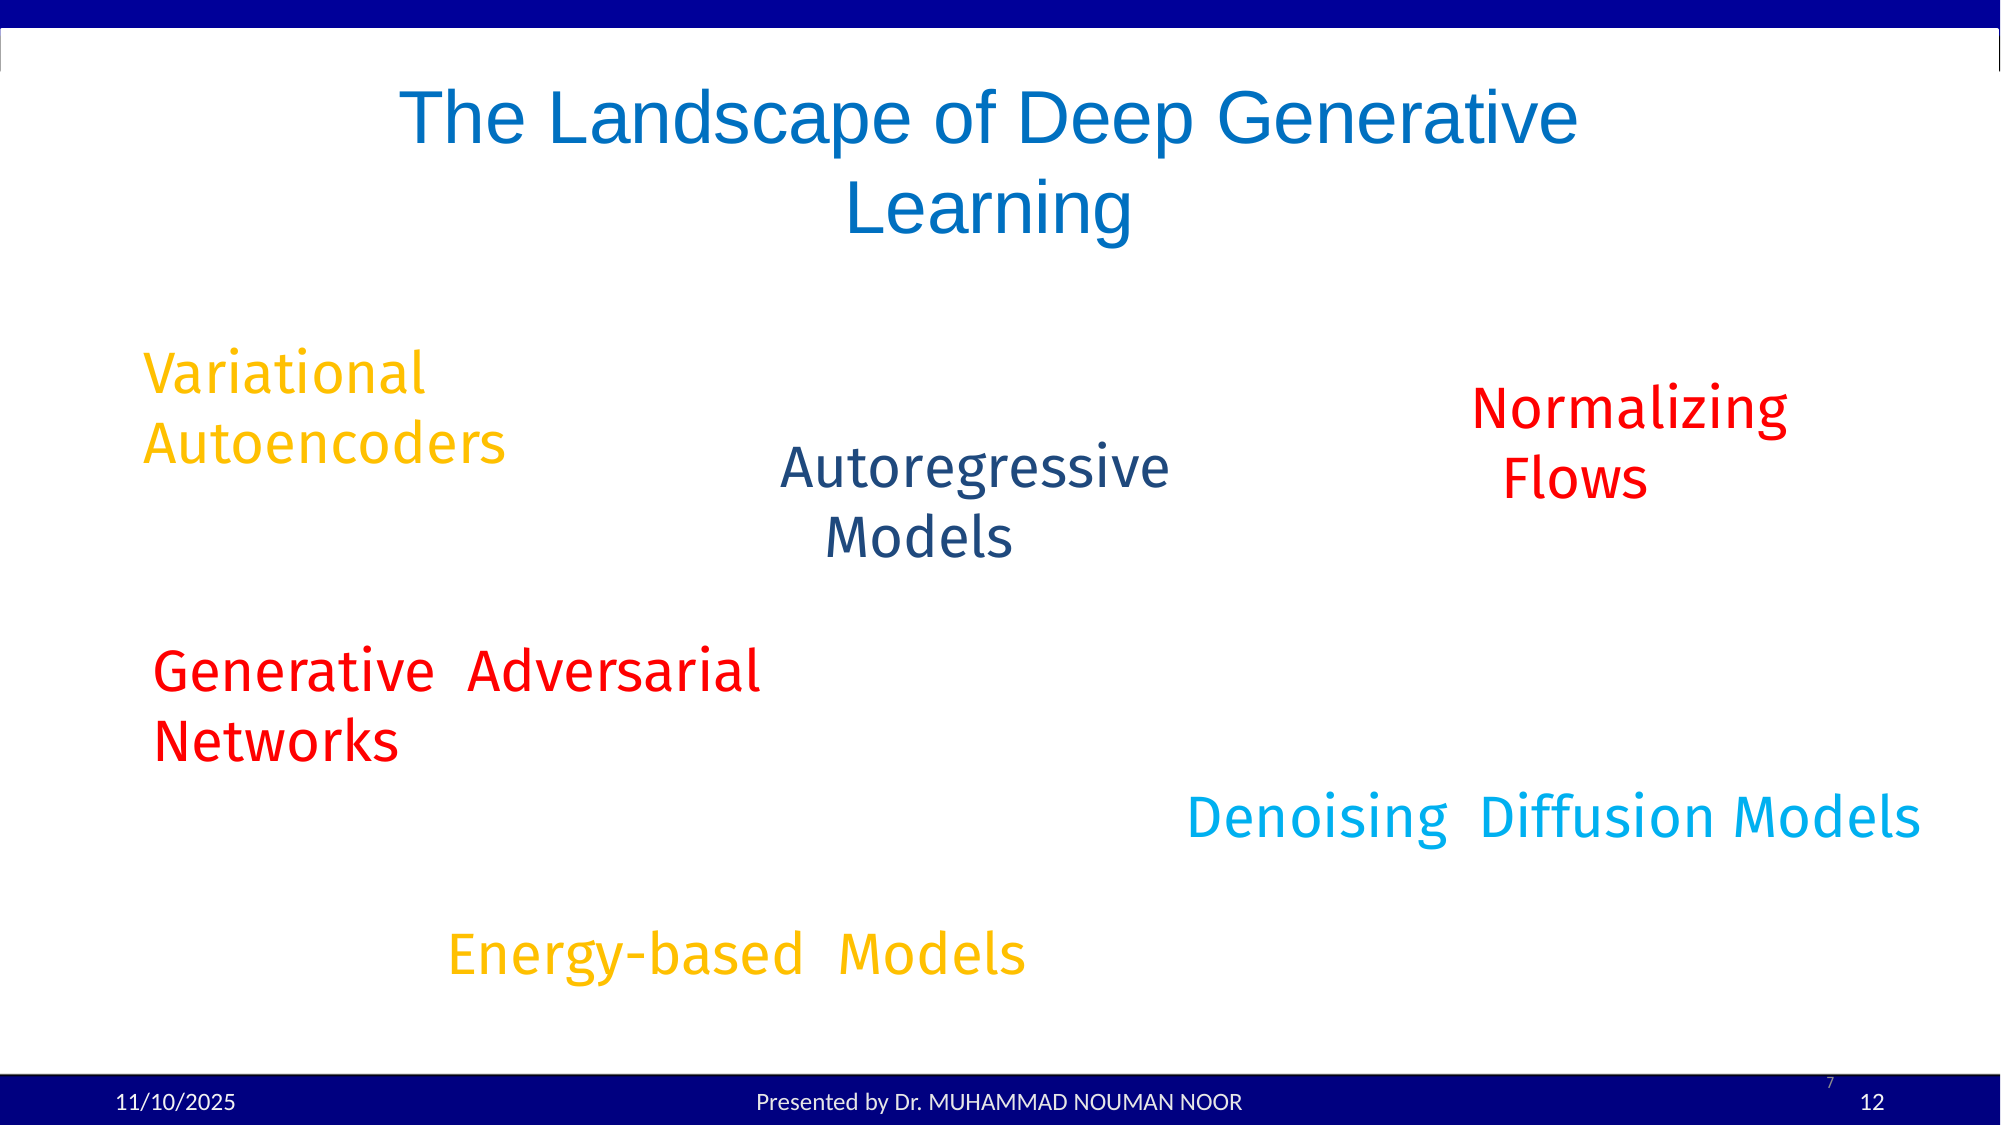

# The Landscape of Deep Generative Learning
Variational  Autoencoders
Normalizing  Flows
Autoregressive  Models
Generative  Adversarial Networks
Denoising  Diffusion Models
Energy-based  Models
11/10/2025
Presented by Dr. MUHAMMAD NOUMAN NOOR
12
7